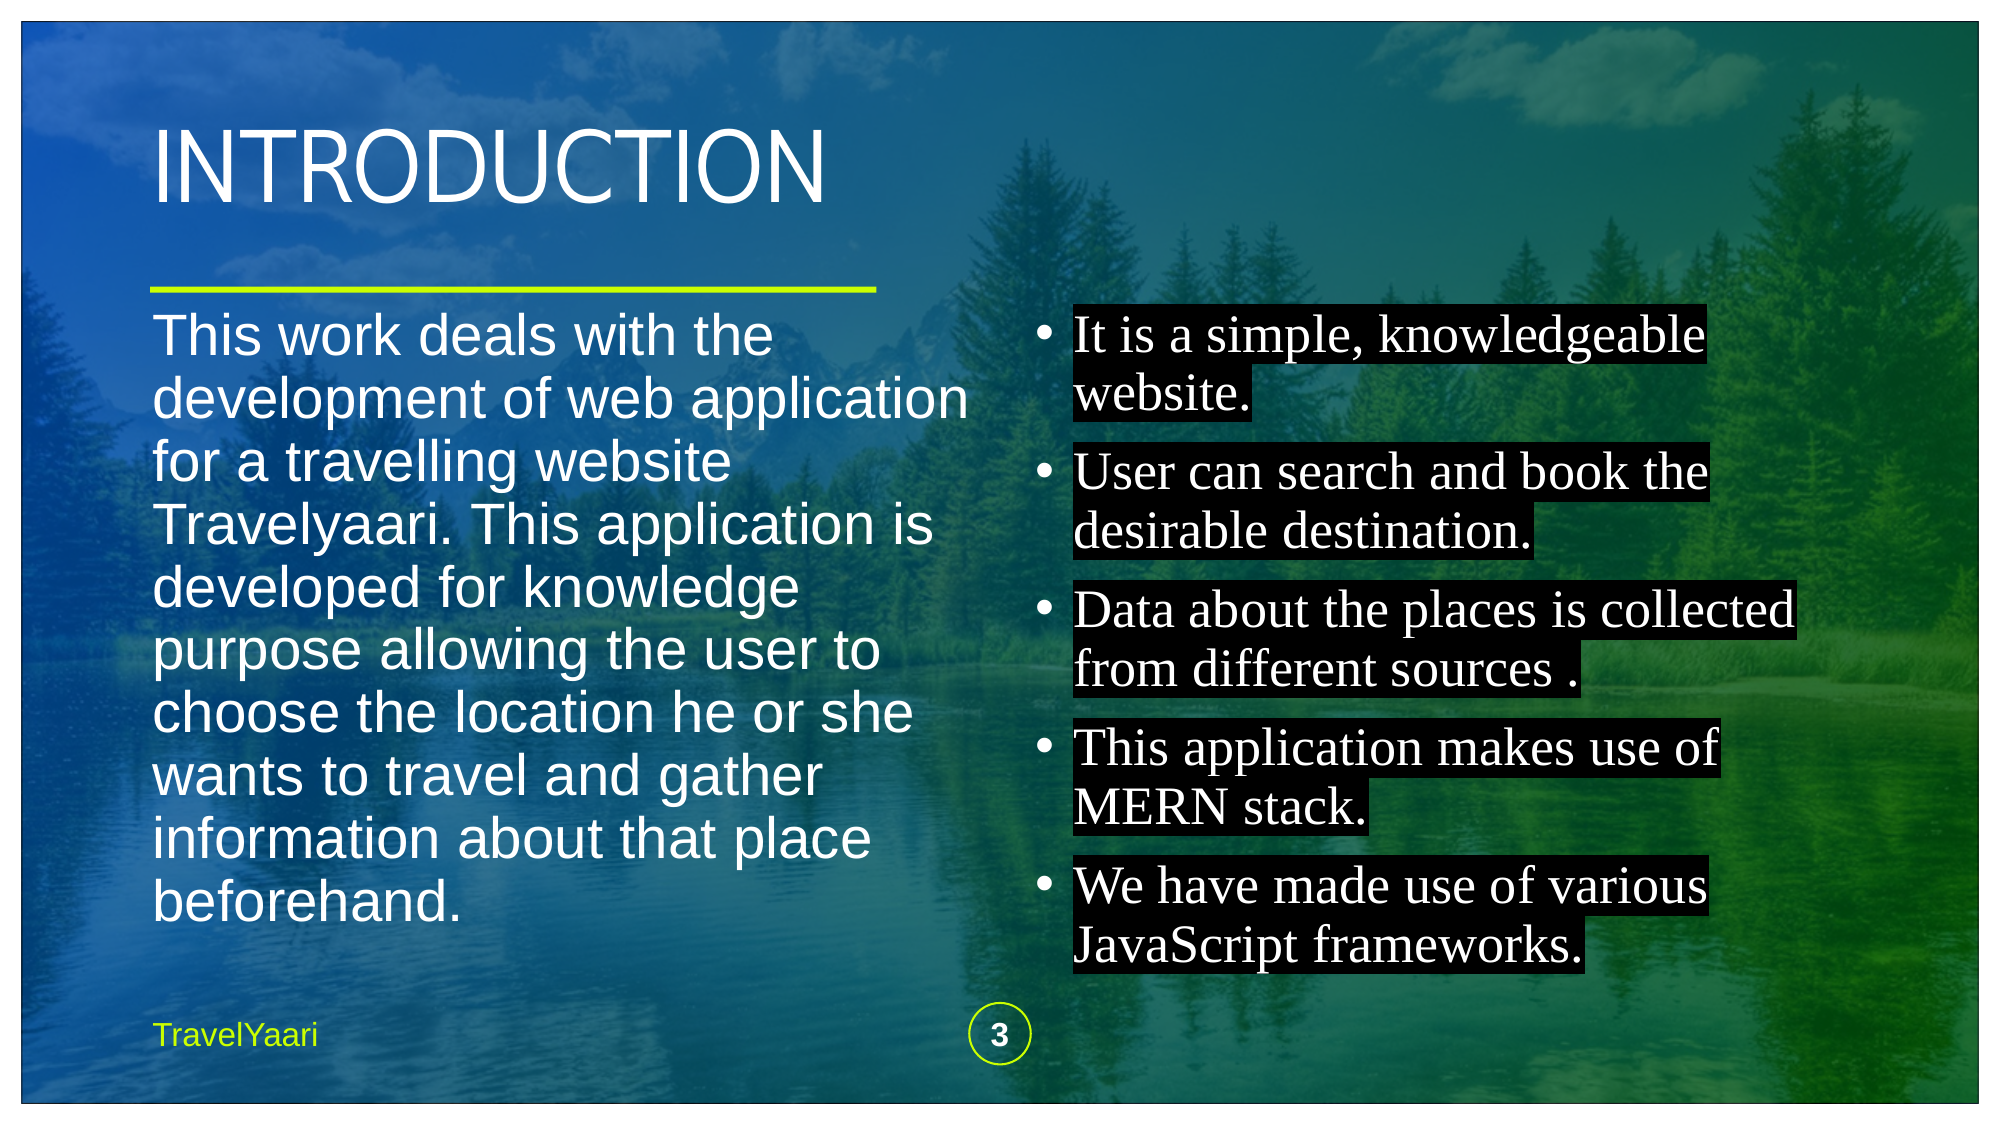

# INTRODUCTION
This work deals with the development of web application for a travelling website Travelyaari. This application is developed for knowledge purpose allowing the user to choose the location he or she wants to travel and gather information about that place beforehand.

It is a simple, knowledgeable website.
User can search and book the desirable destination.
Data about the places is collected from different sources .
This application makes use of MERN stack.
We have made use of various JavaScript frameworks.

TravelYaari
3